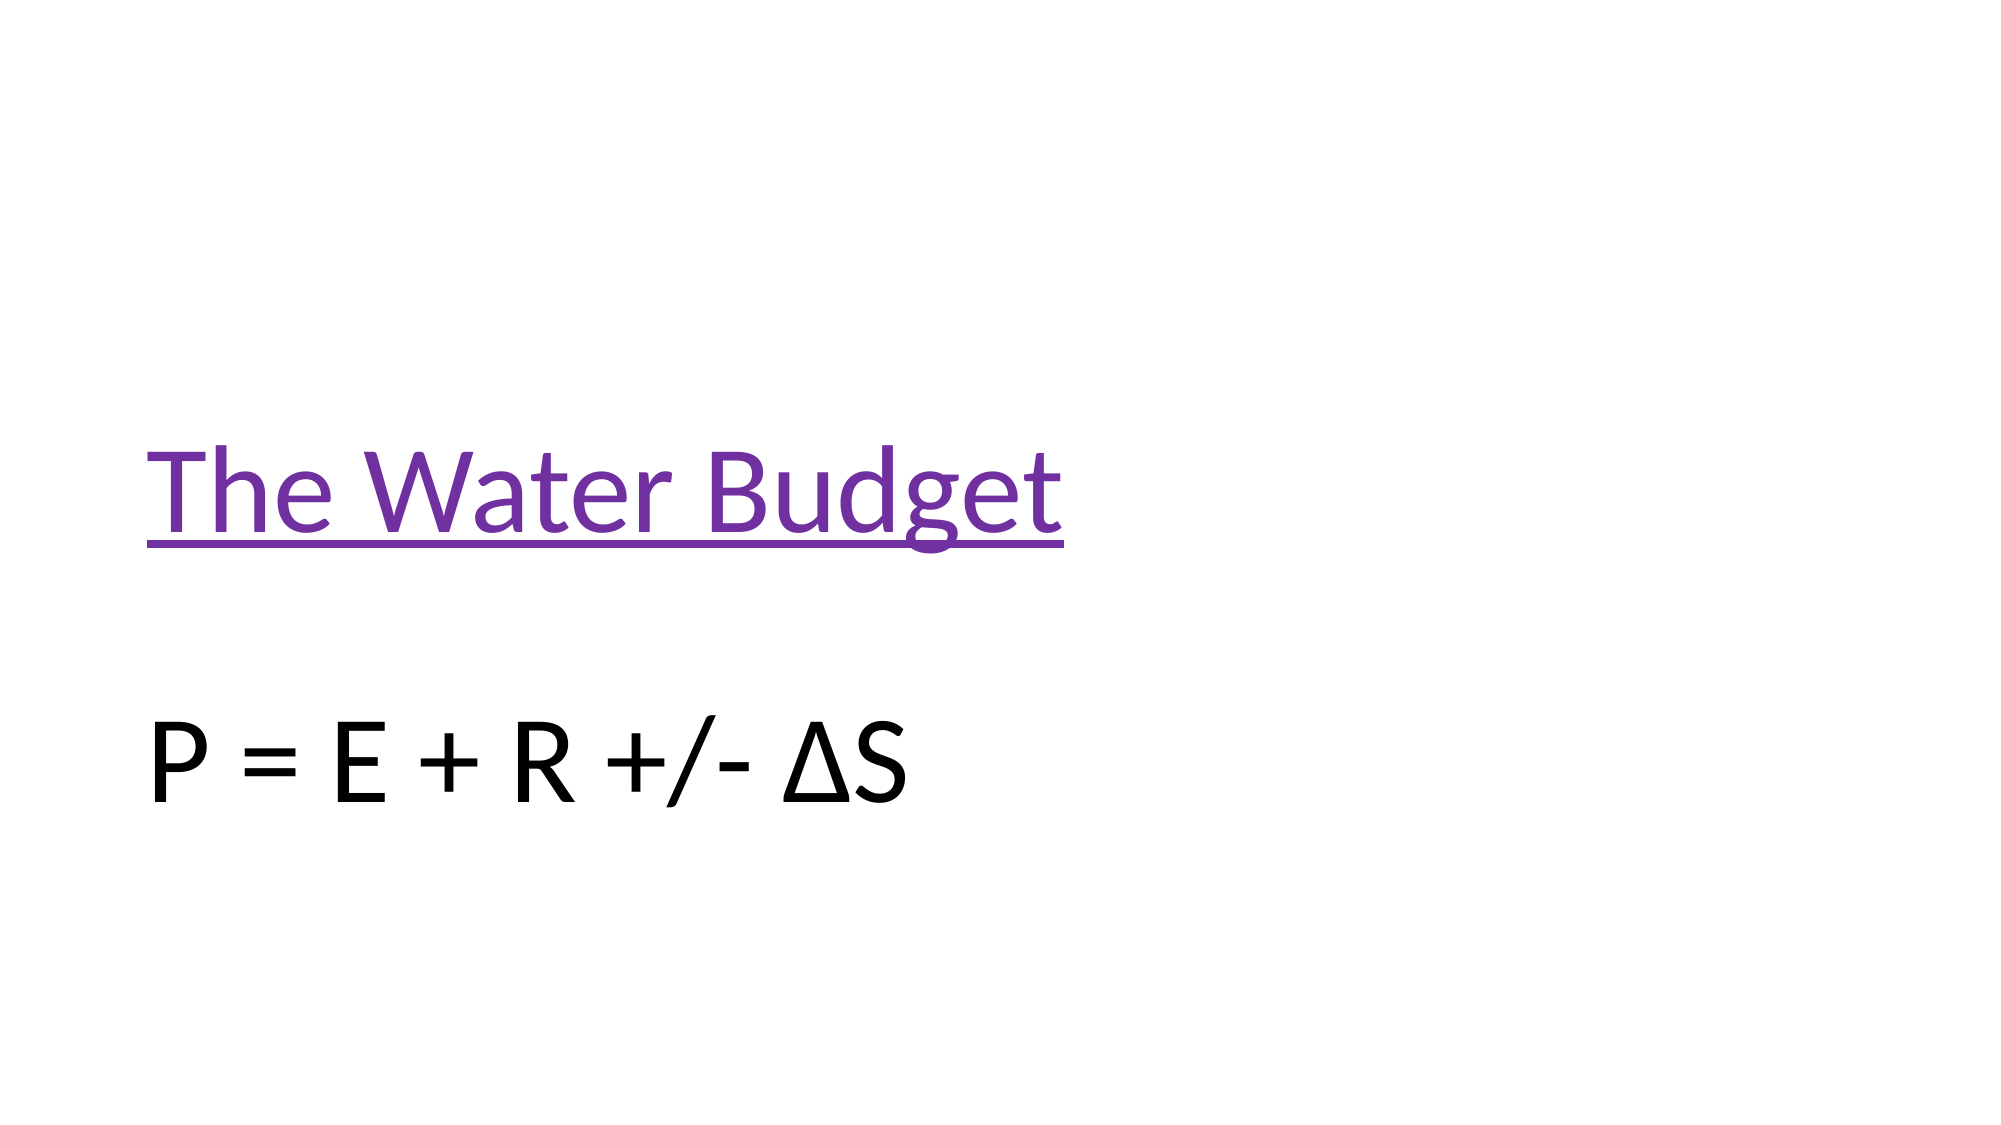

# The Water Budget P = E + R +/- ∆S